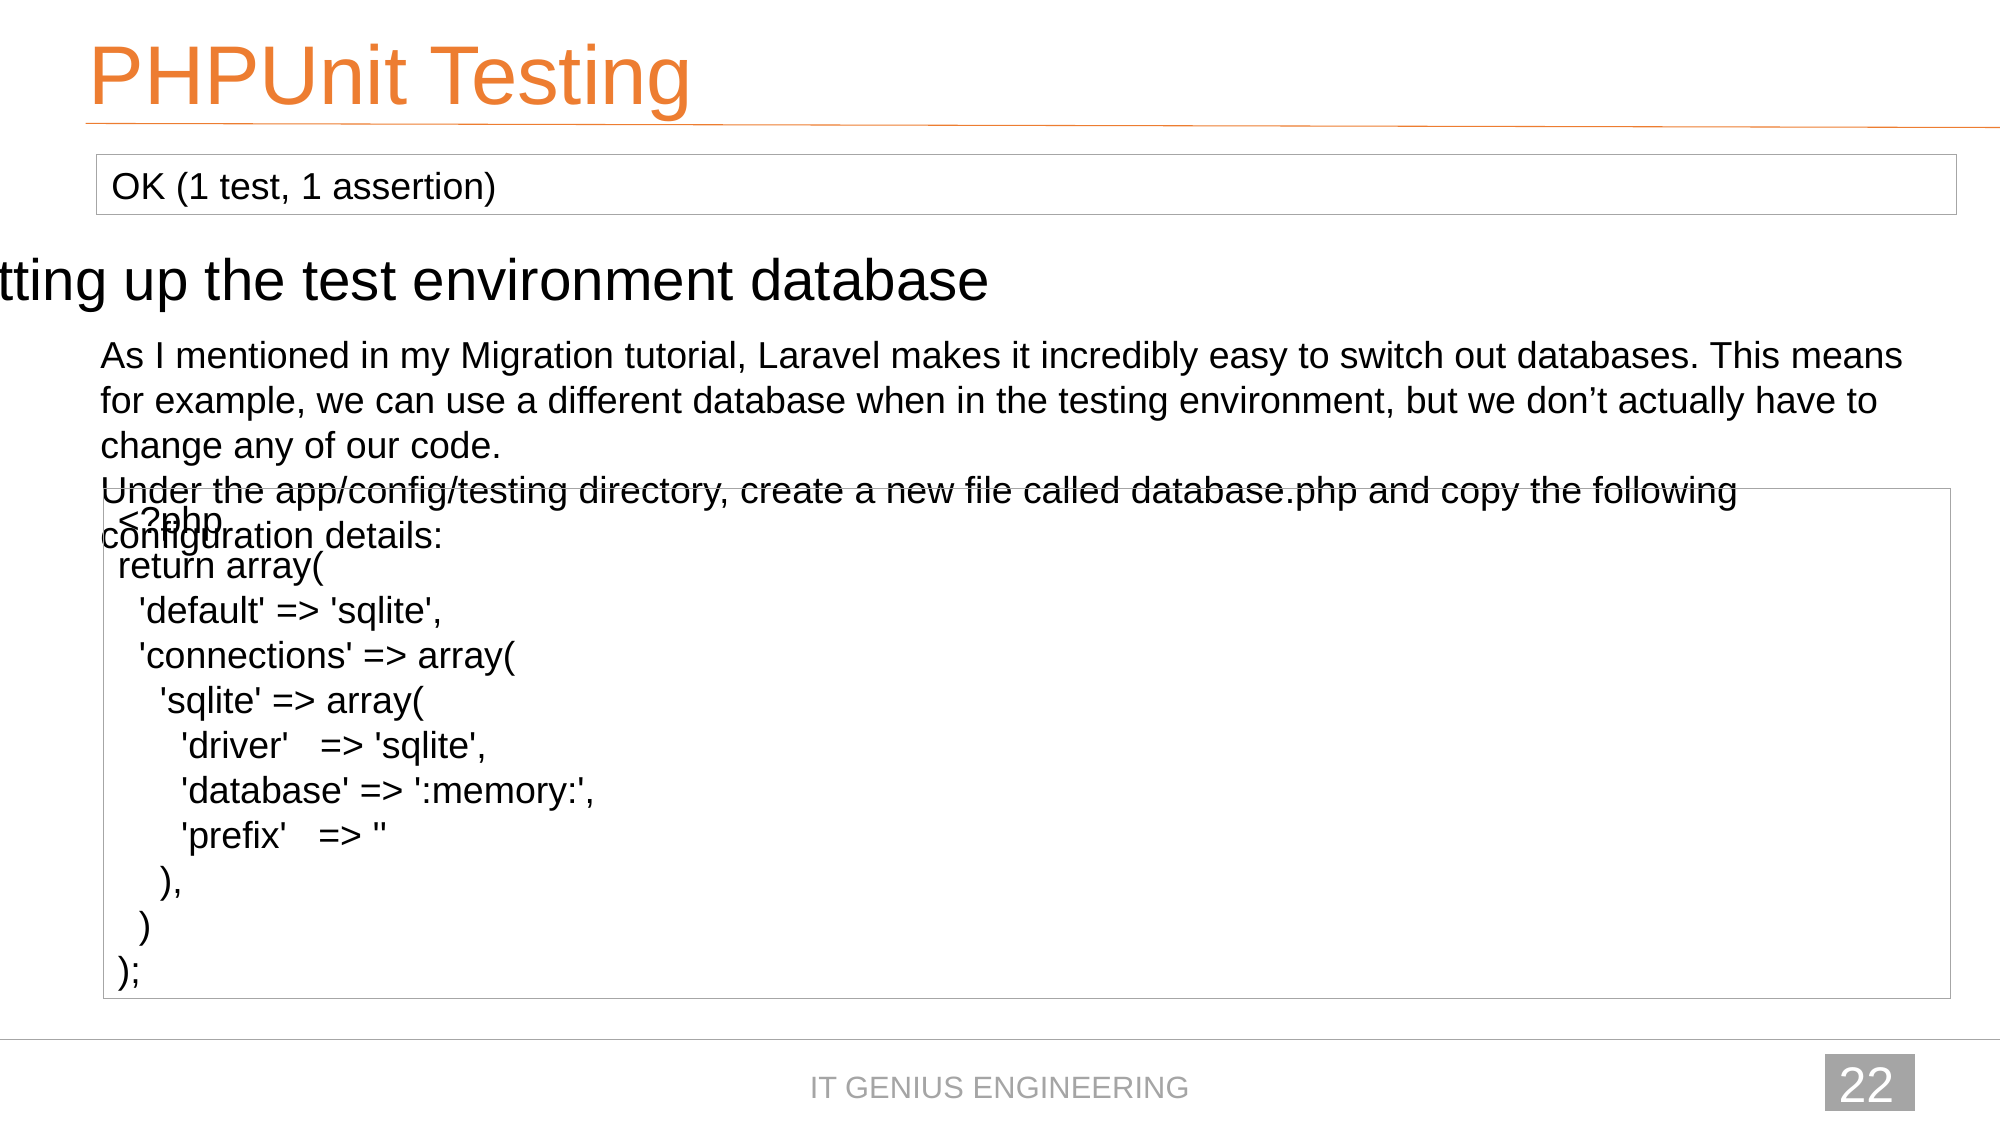

PHPUnit Testing
OK (1 test, 1 assertion)
Setting up the test environment database
As I mentioned in my Migration tutorial, Laravel makes it incredibly easy to switch out databases. This means for example, we can use a different database when in the testing environment, but we don’t actually have to change any of our code.
Under the app/config/testing directory, create a new file called database.php and copy the following configuration details:
<?php
return array(
  'default' => 'sqlite',
  'connections' => array(
    'sqlite' => array(
      'driver'   => 'sqlite',
      'database' => ':memory:',
      'prefix'   => ''
    ),
  )
);
227
IT GENIUS ENGINEERING